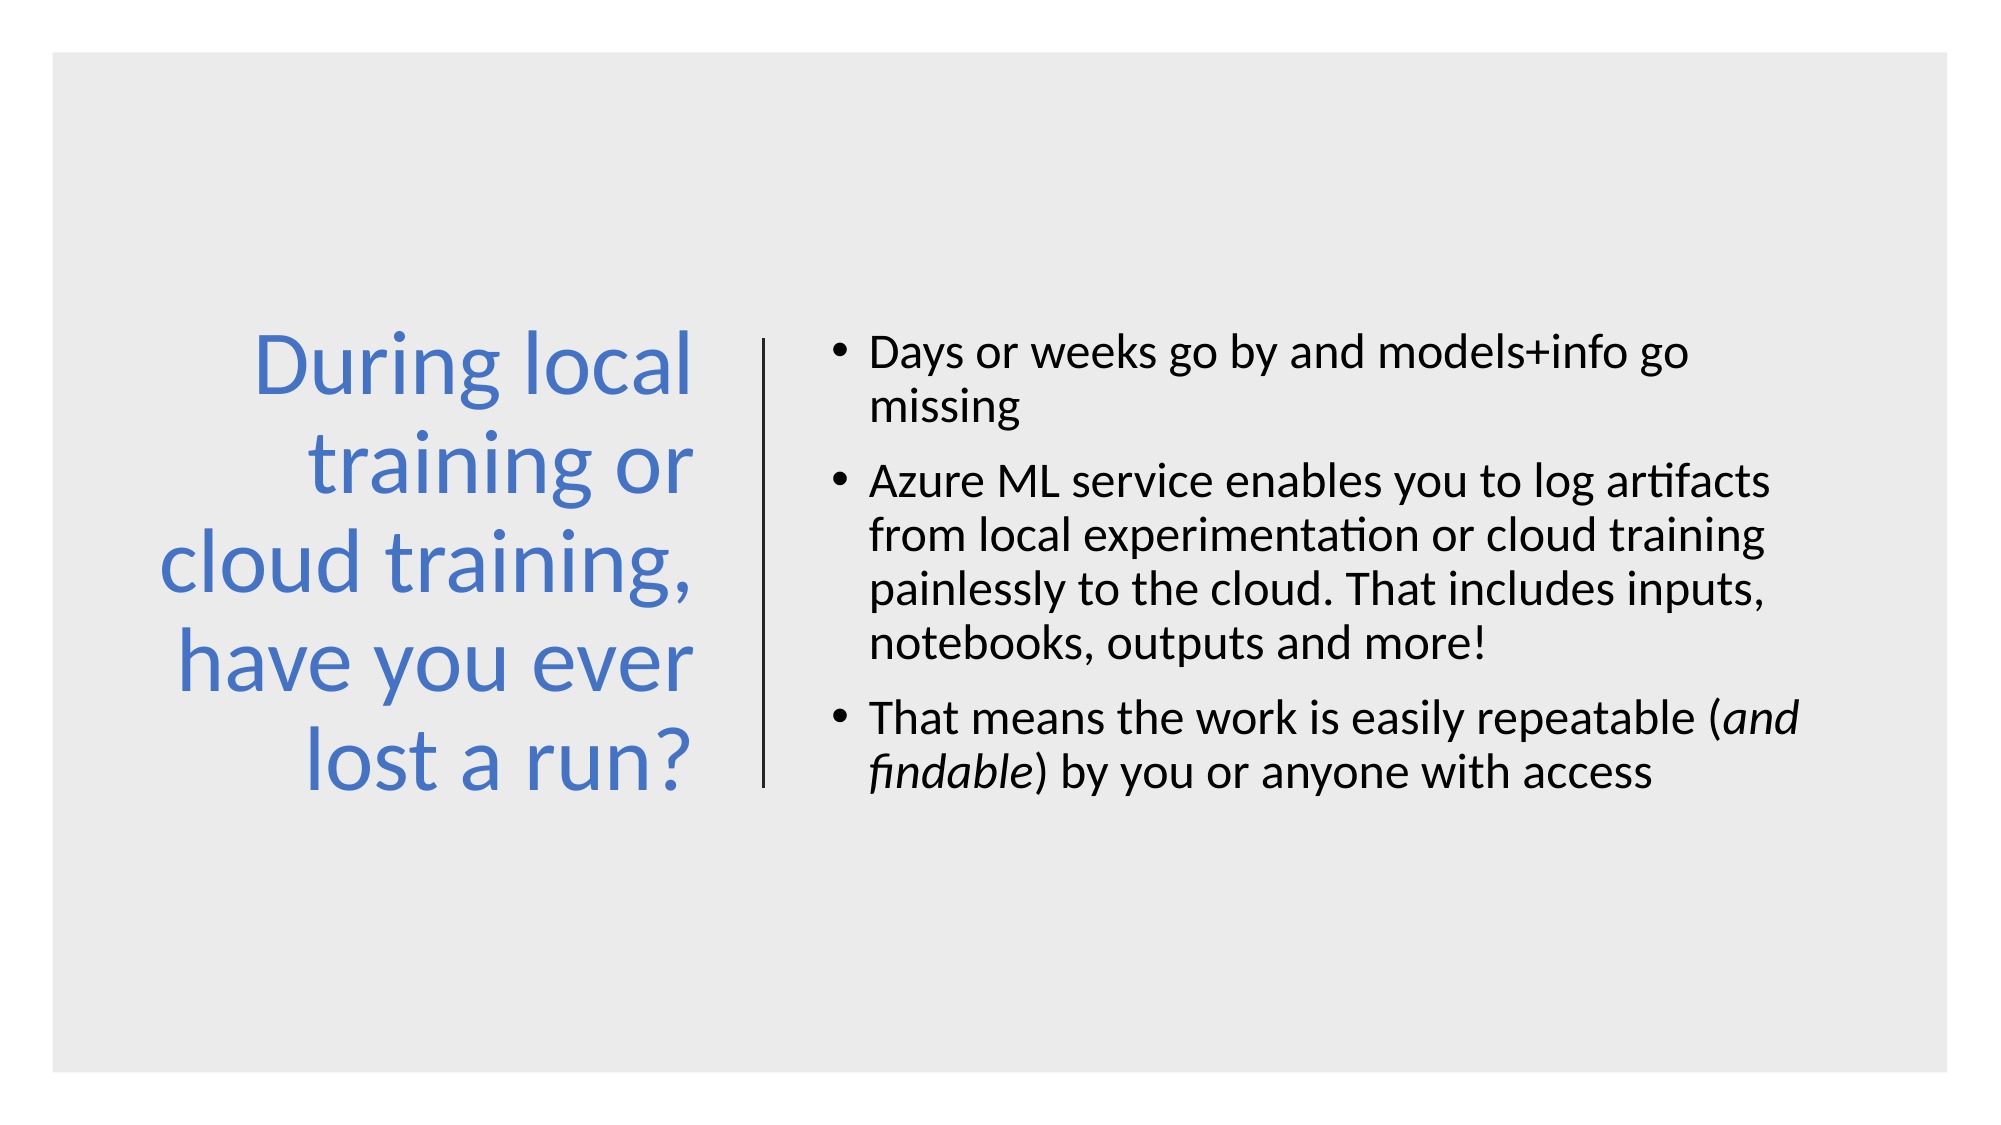

# During local training or cloud training, have you ever lost a run?
Days or weeks go by and models+info go missing
Azure ML service enables you to log artifacts from local experimentation or cloud training painlessly to the cloud. That includes inputs, notebooks, outputs and more!
That means the work is easily repeatable (and findable) by you or anyone with access